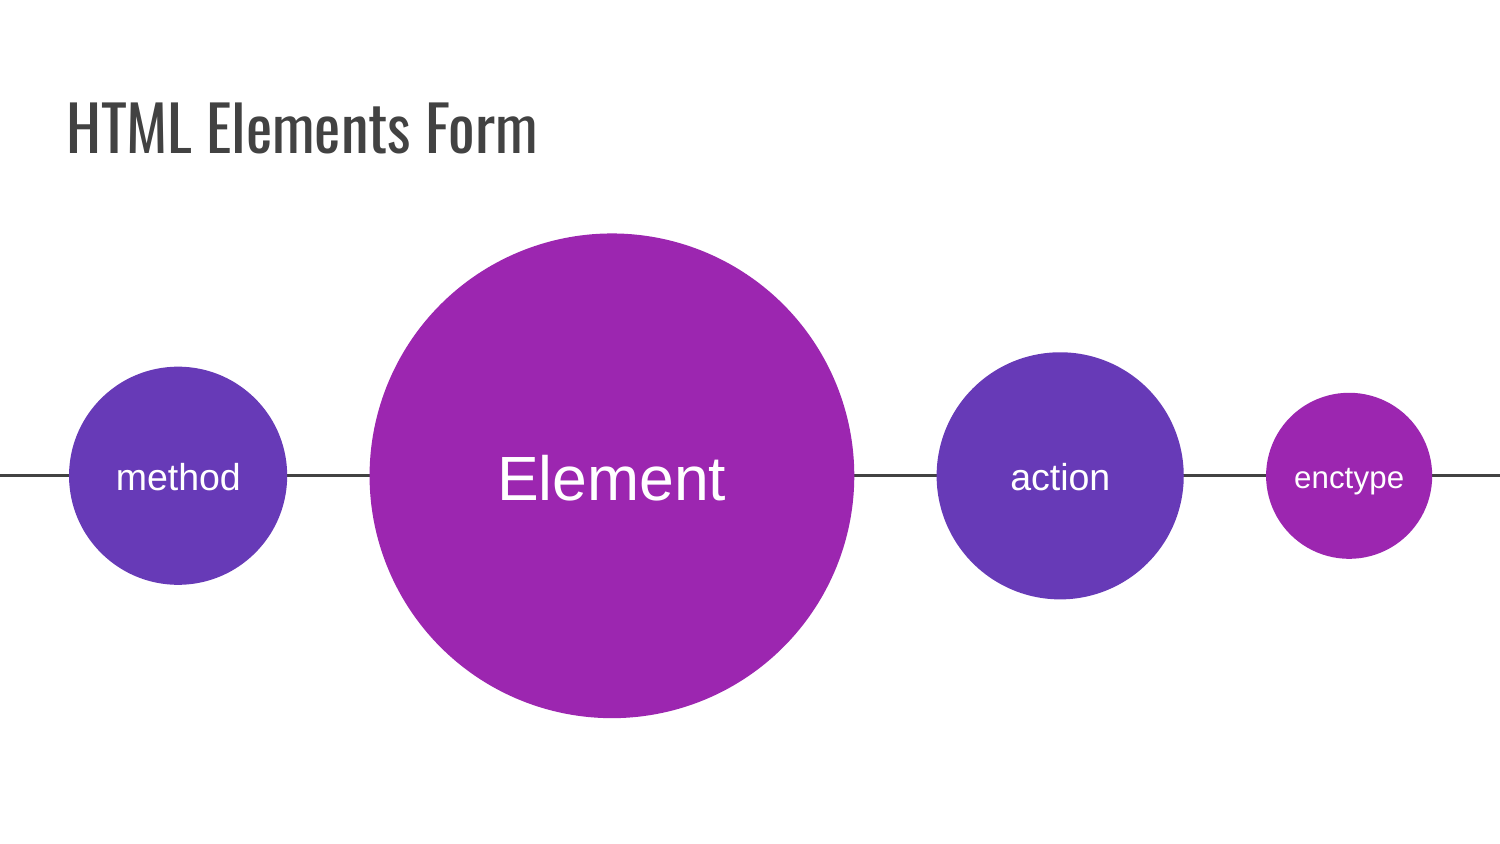

# HTML Elements Form

method
Element
action
enctype